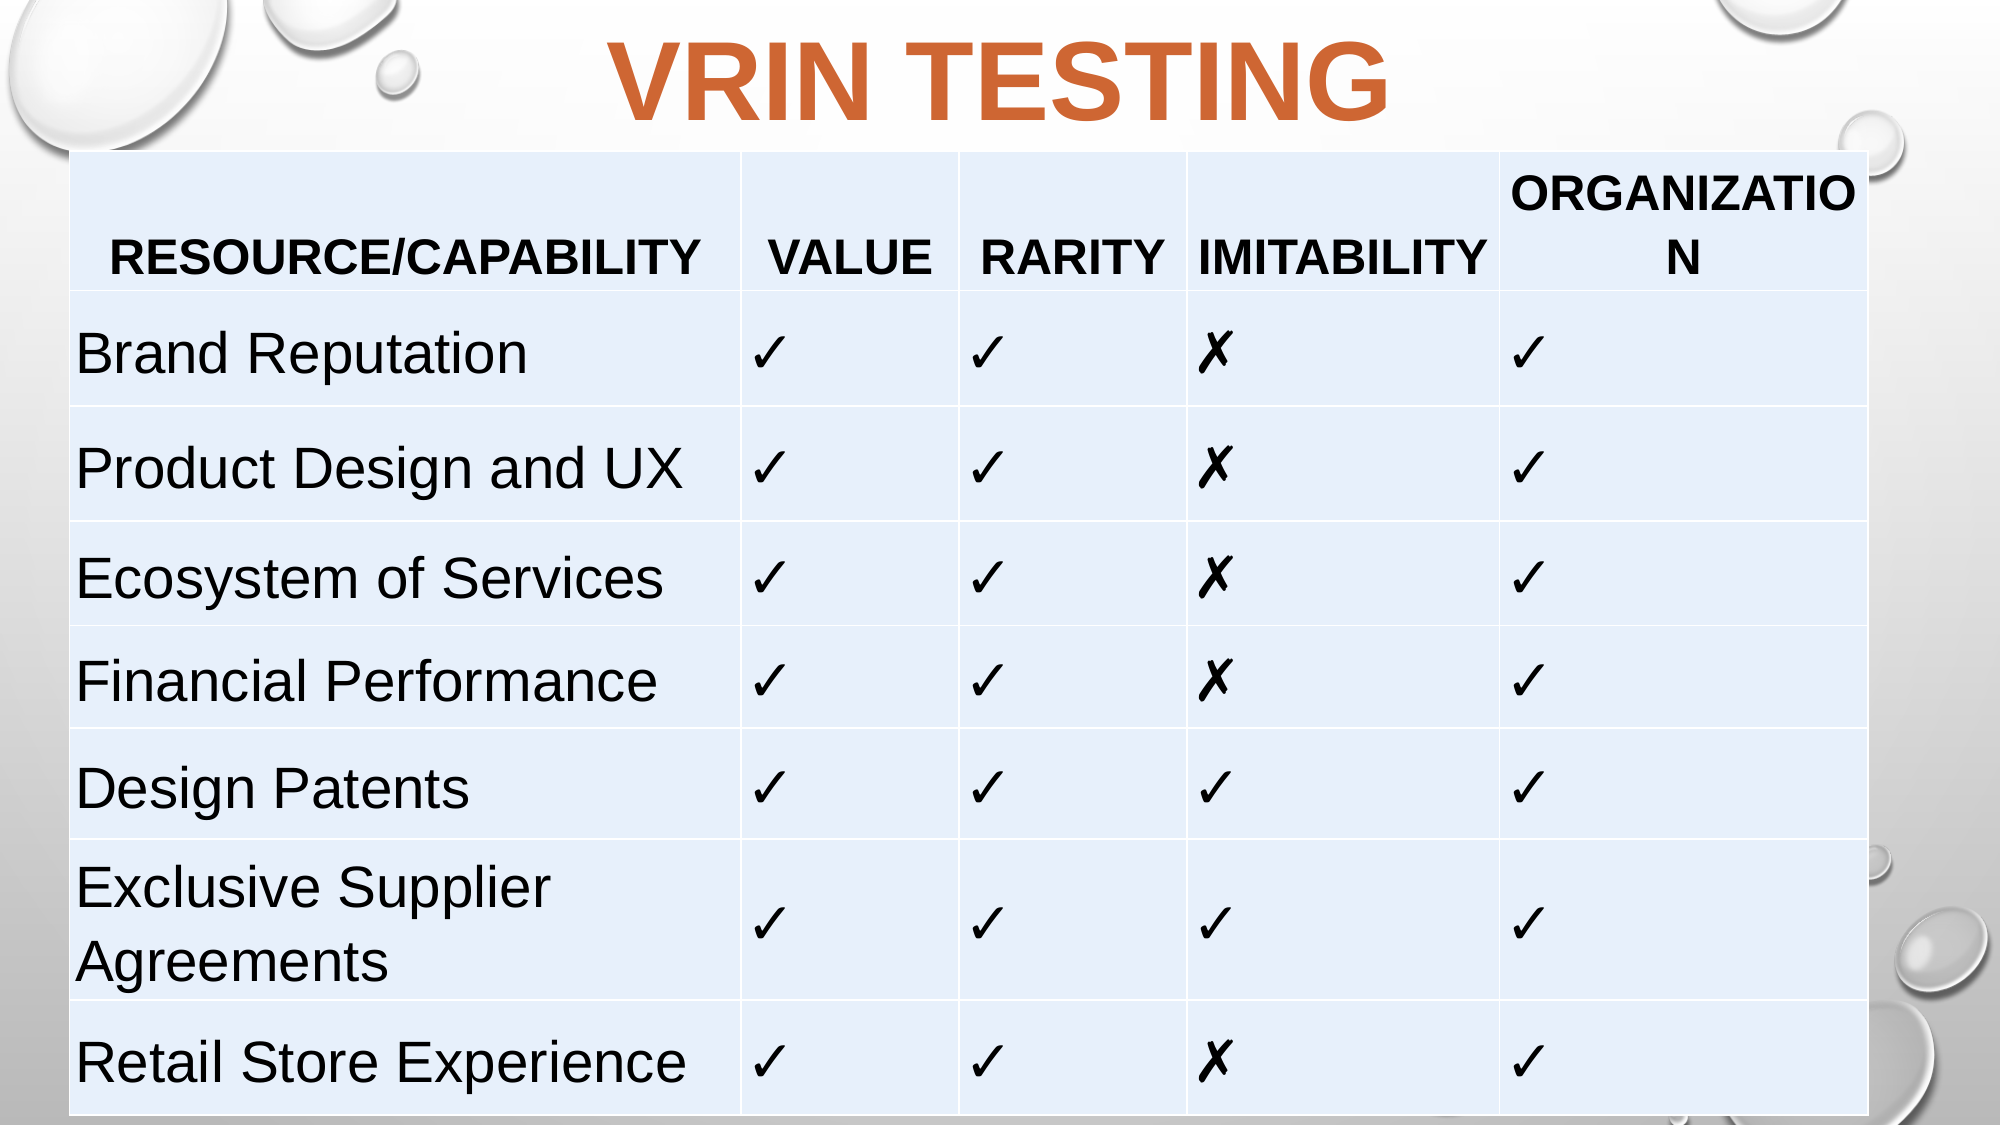

VRIN TESTING
| RESOURCE/CAPABILITY | VALUE | RARITY | IMITABILITY | ORGANIZATION |
| --- | --- | --- | --- | --- |
| Brand Reputation | ✓ | ✓ | ✗ | ✓ |
| Product Design and UX | ✓ | ✓ | ✗ | ✓ |
| Ecosystem of Services | ✓ | ✓ | ✗ | ✓ |
| Financial Performance | ✓ | ✓ | ✗ | ✓ |
| Design Patents | ✓ | ✓ | ✓ | ✓ |
| Exclusive Supplier Agreements | ✓ | ✓ | ✓ | ✓ |
| Retail Store Experience | ✓ | ✓ | ✗ | ✓ |